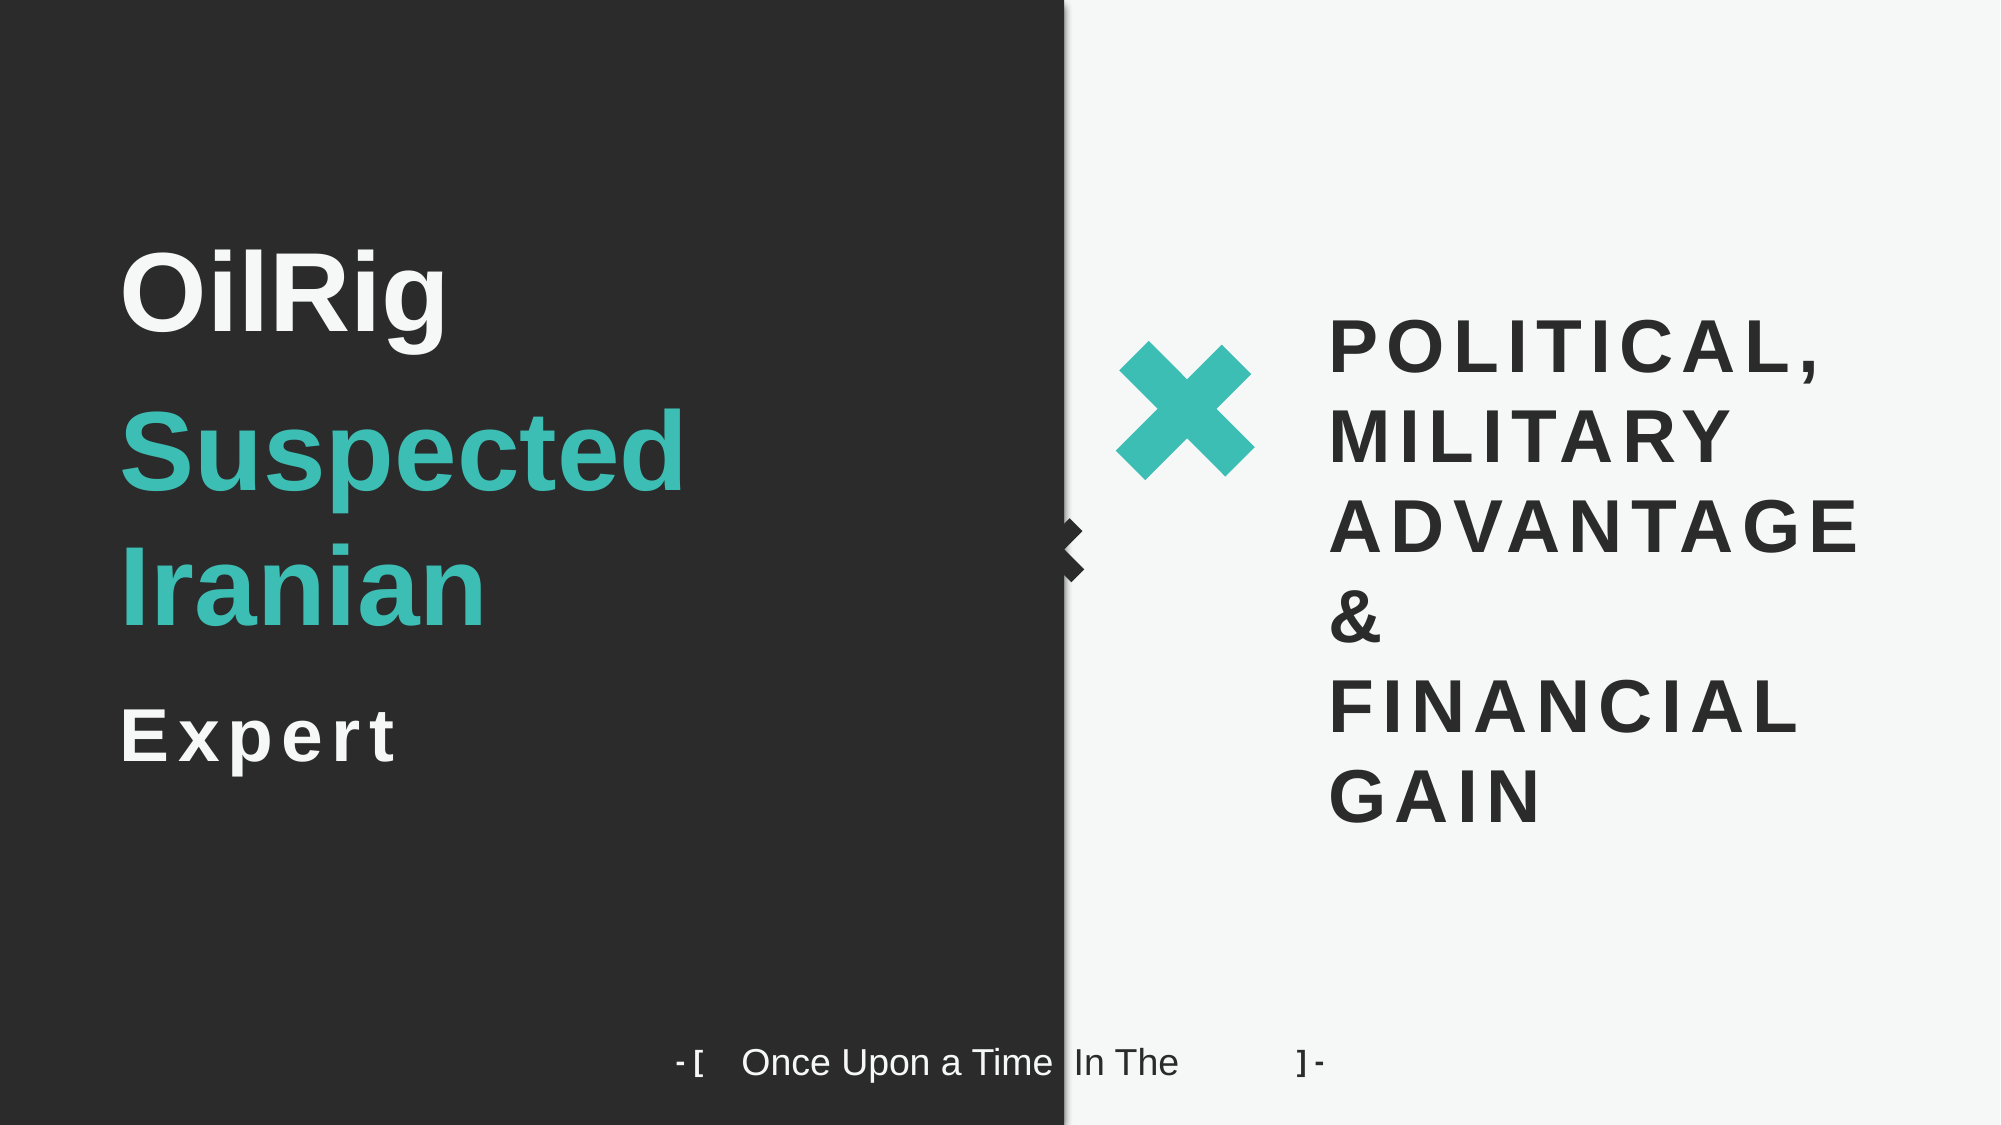

OilRig
Suspected Iranian
POLITICAL, MILITARY ADVANTAGE & FINANCIAL GAIN
Expert

-[
Once Upon a Time